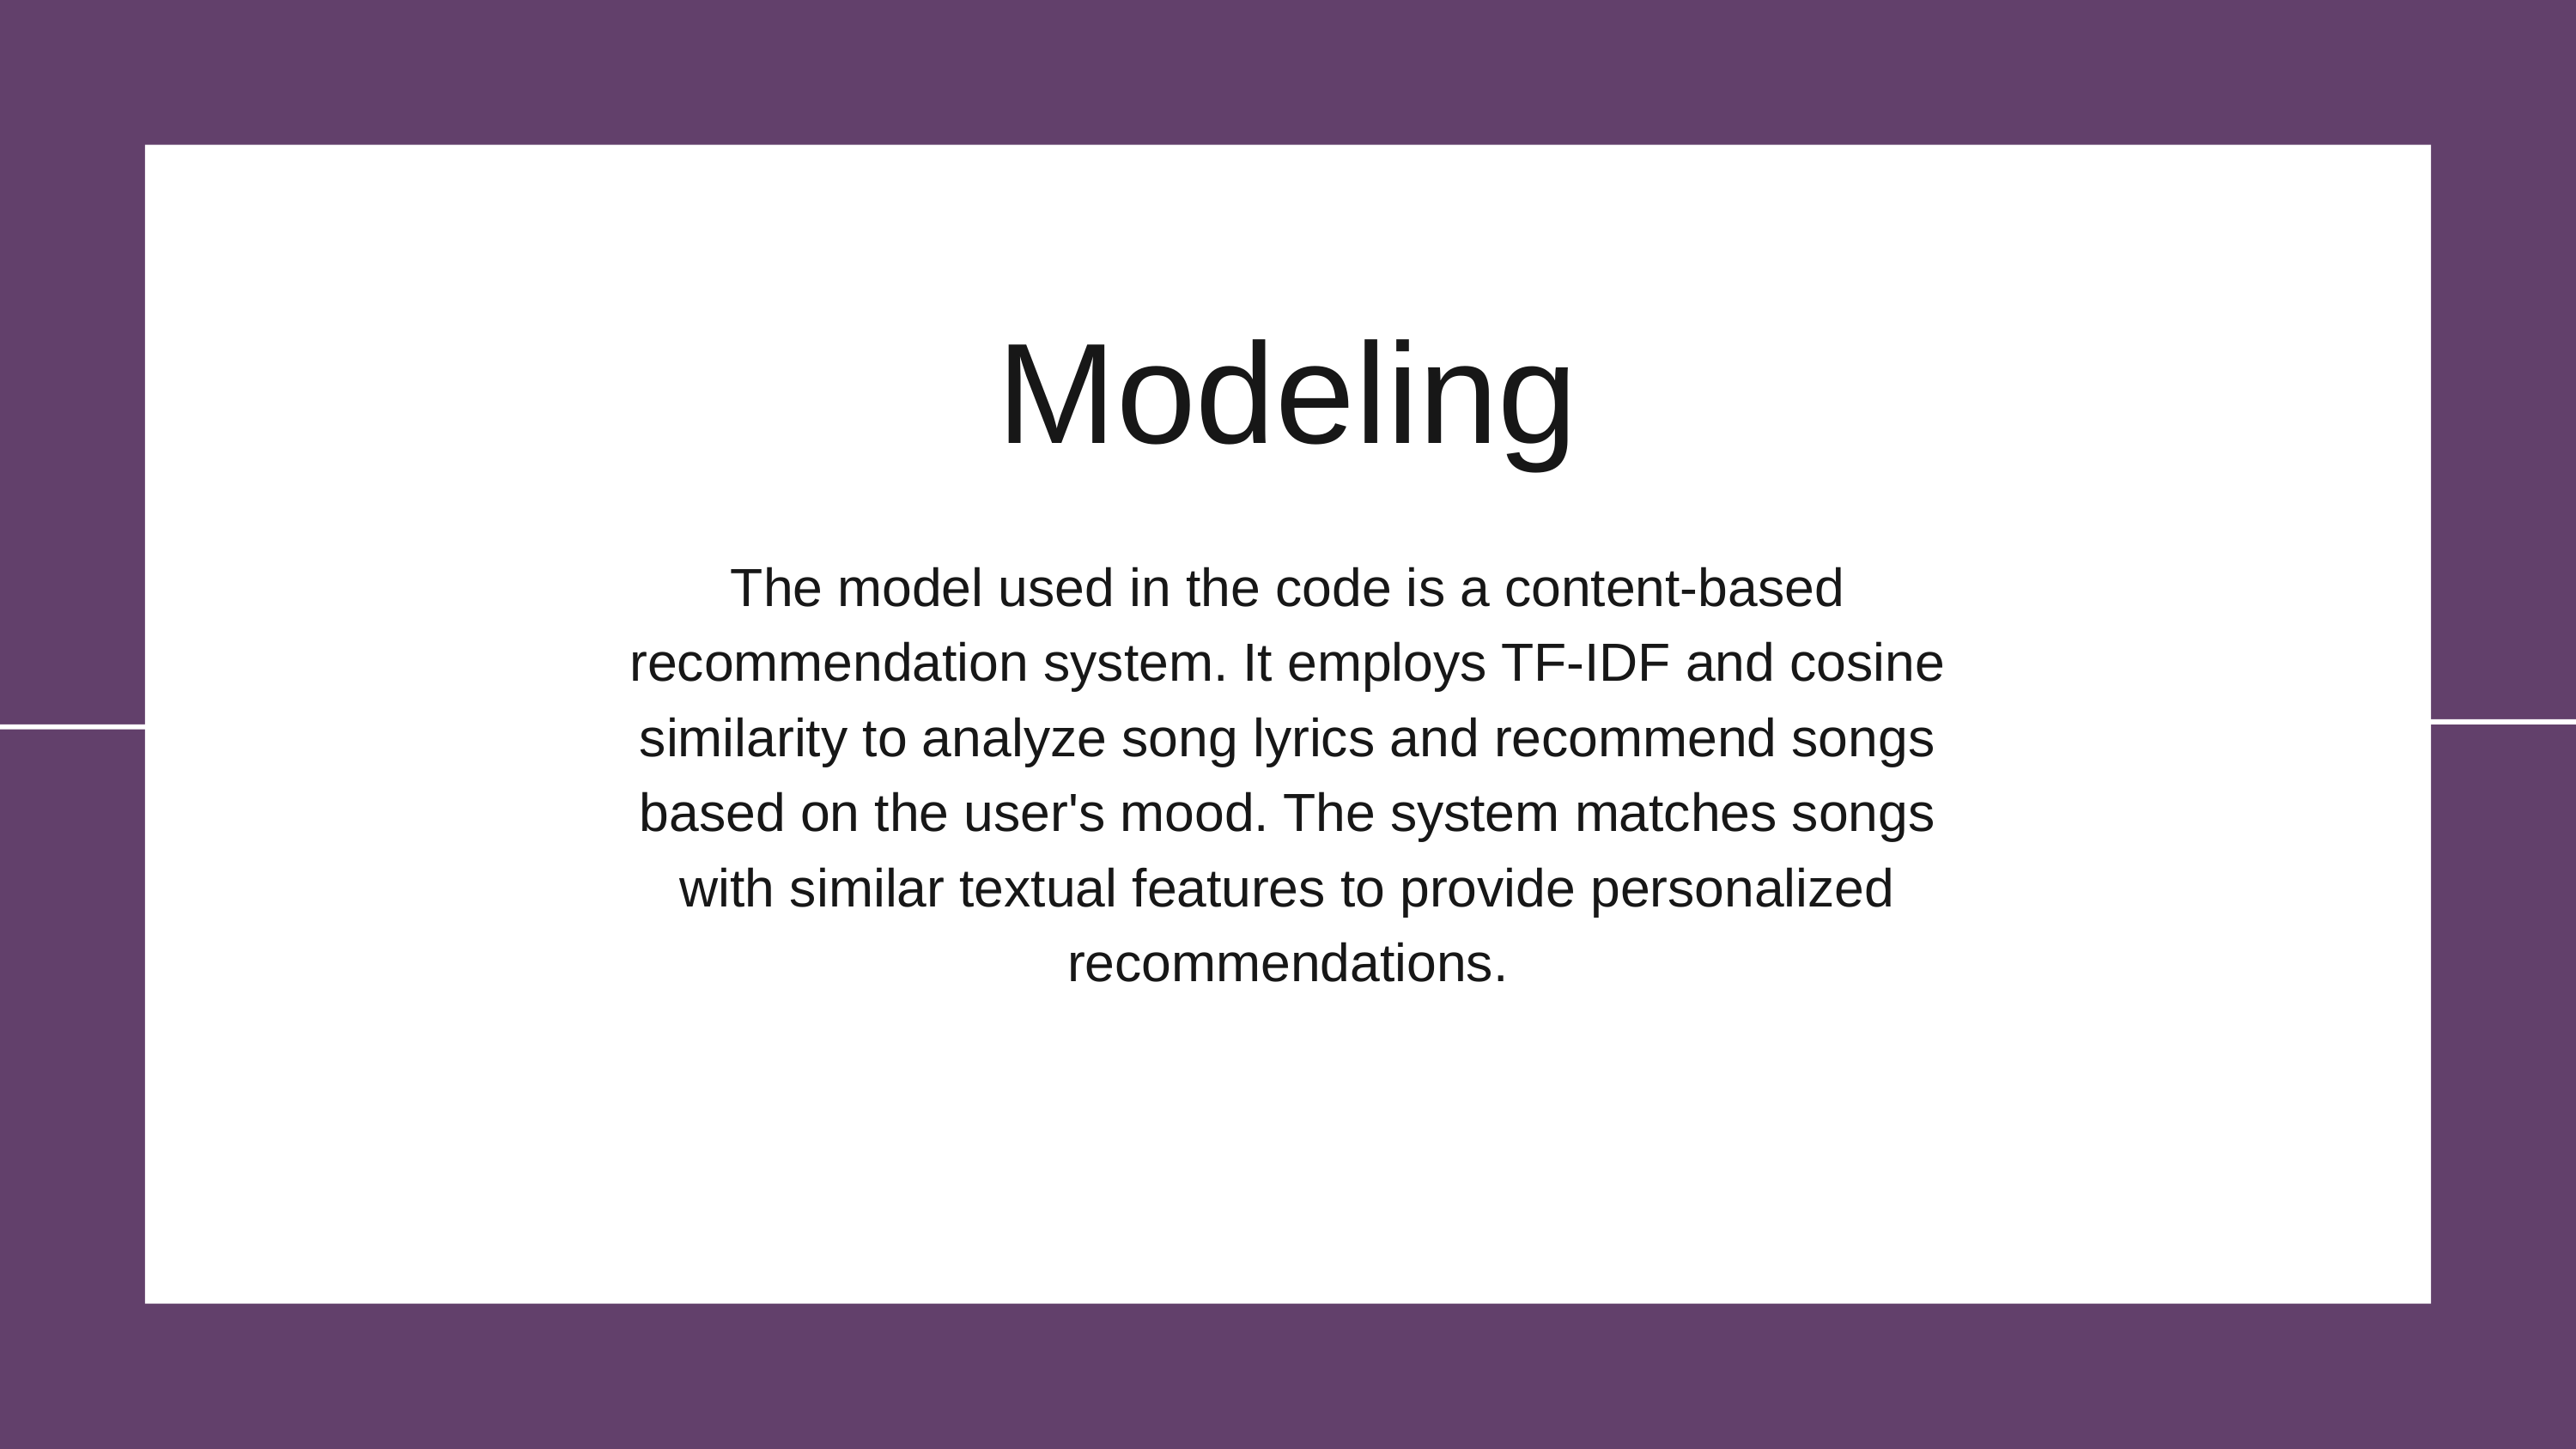

Modeling
The model used in the code is a content-based recommendation system. It employs TF-IDF and cosine similarity to analyze song lyrics and recommend songs based on the user's mood. The system matches songs with similar textual features to provide personalized recommendations.